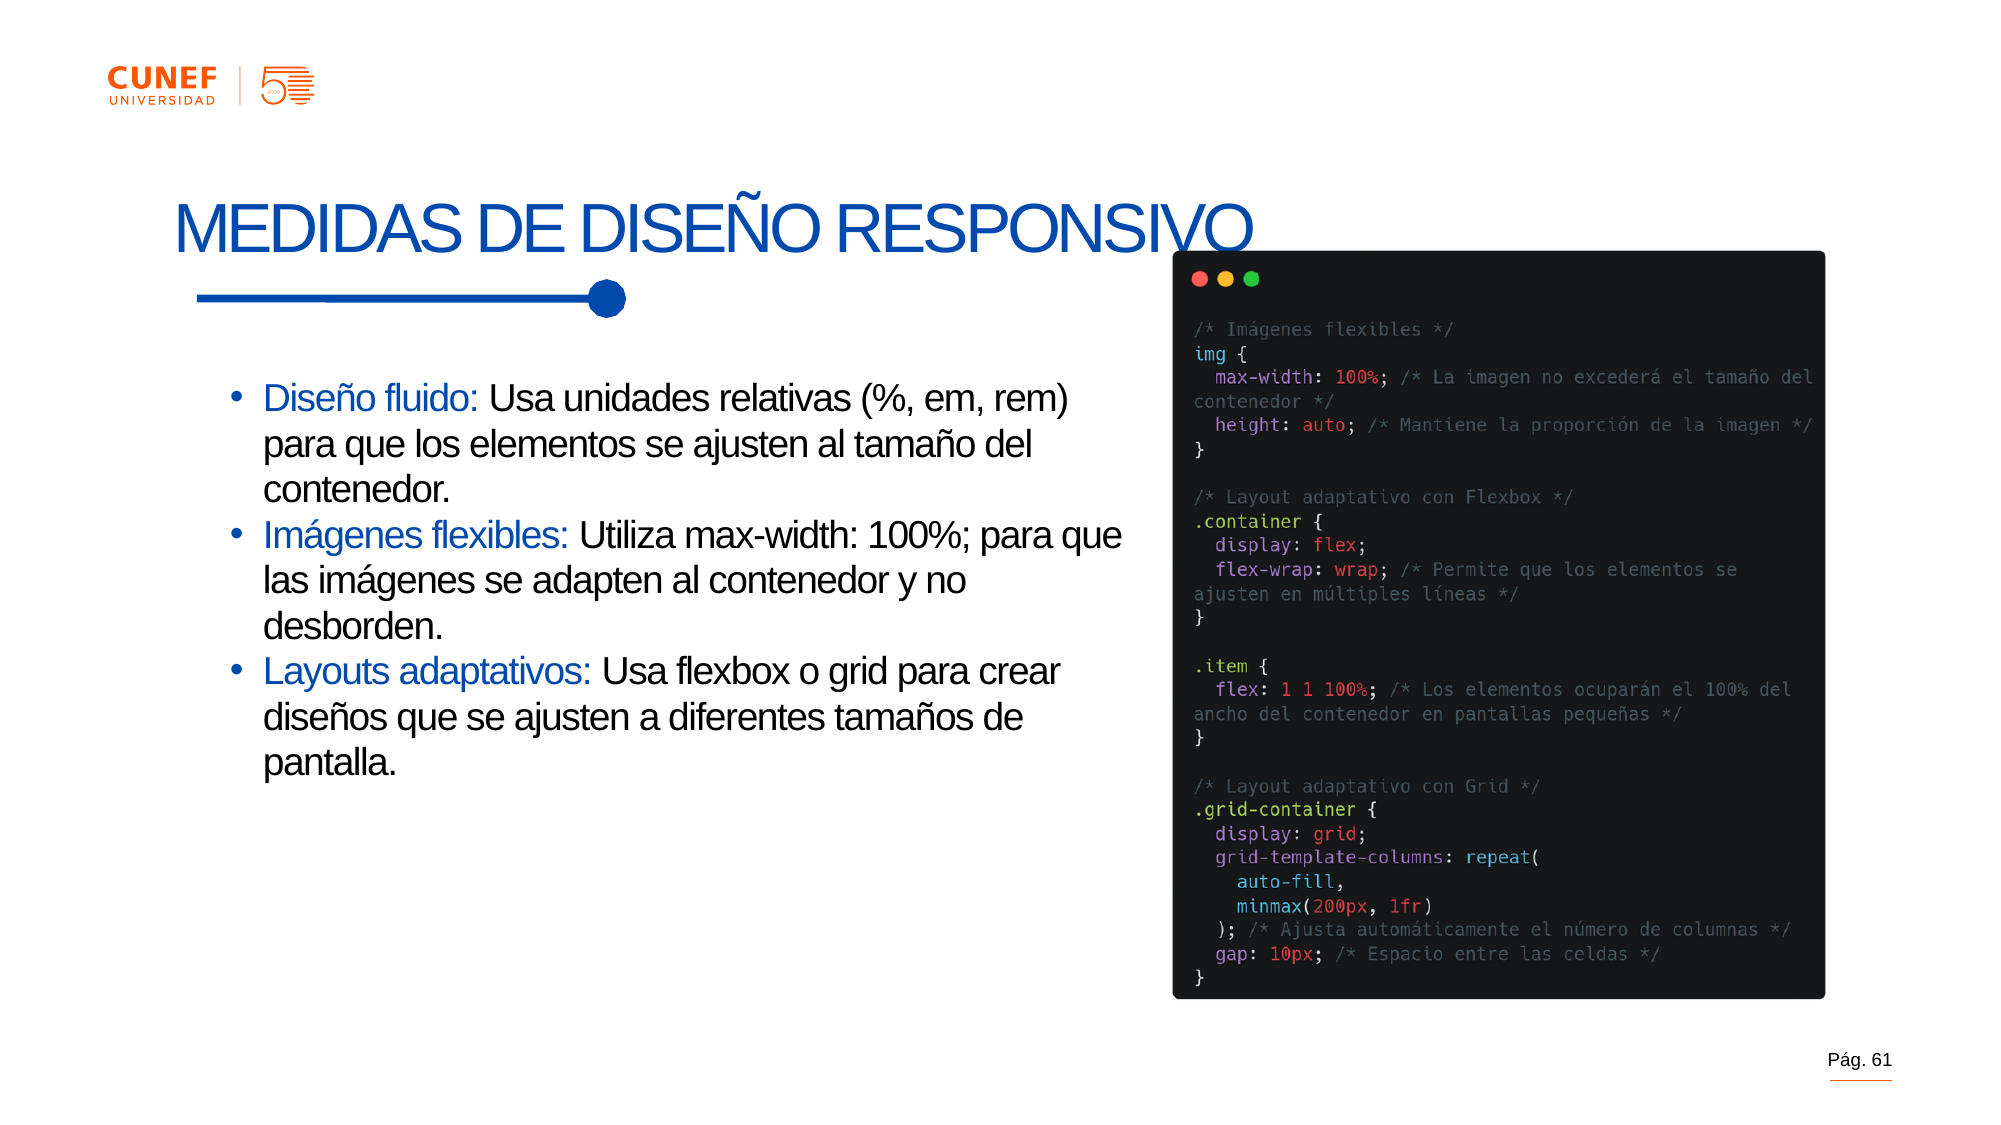

MEDIDAS DE DISEÑO RESPONSIVO

Diseño fluido: Usa unidades relativas (%, em, rem) para que los elementos se ajusten al tamaño del contenedor.
Imágenes flexibles: Utiliza max-width: 100%; para que las imágenes se adapten al contenedor y no desborden.
Layouts adaptativos: Usa flexbox o grid para crear diseños que se ajusten a diferentes tamaños de pantalla.